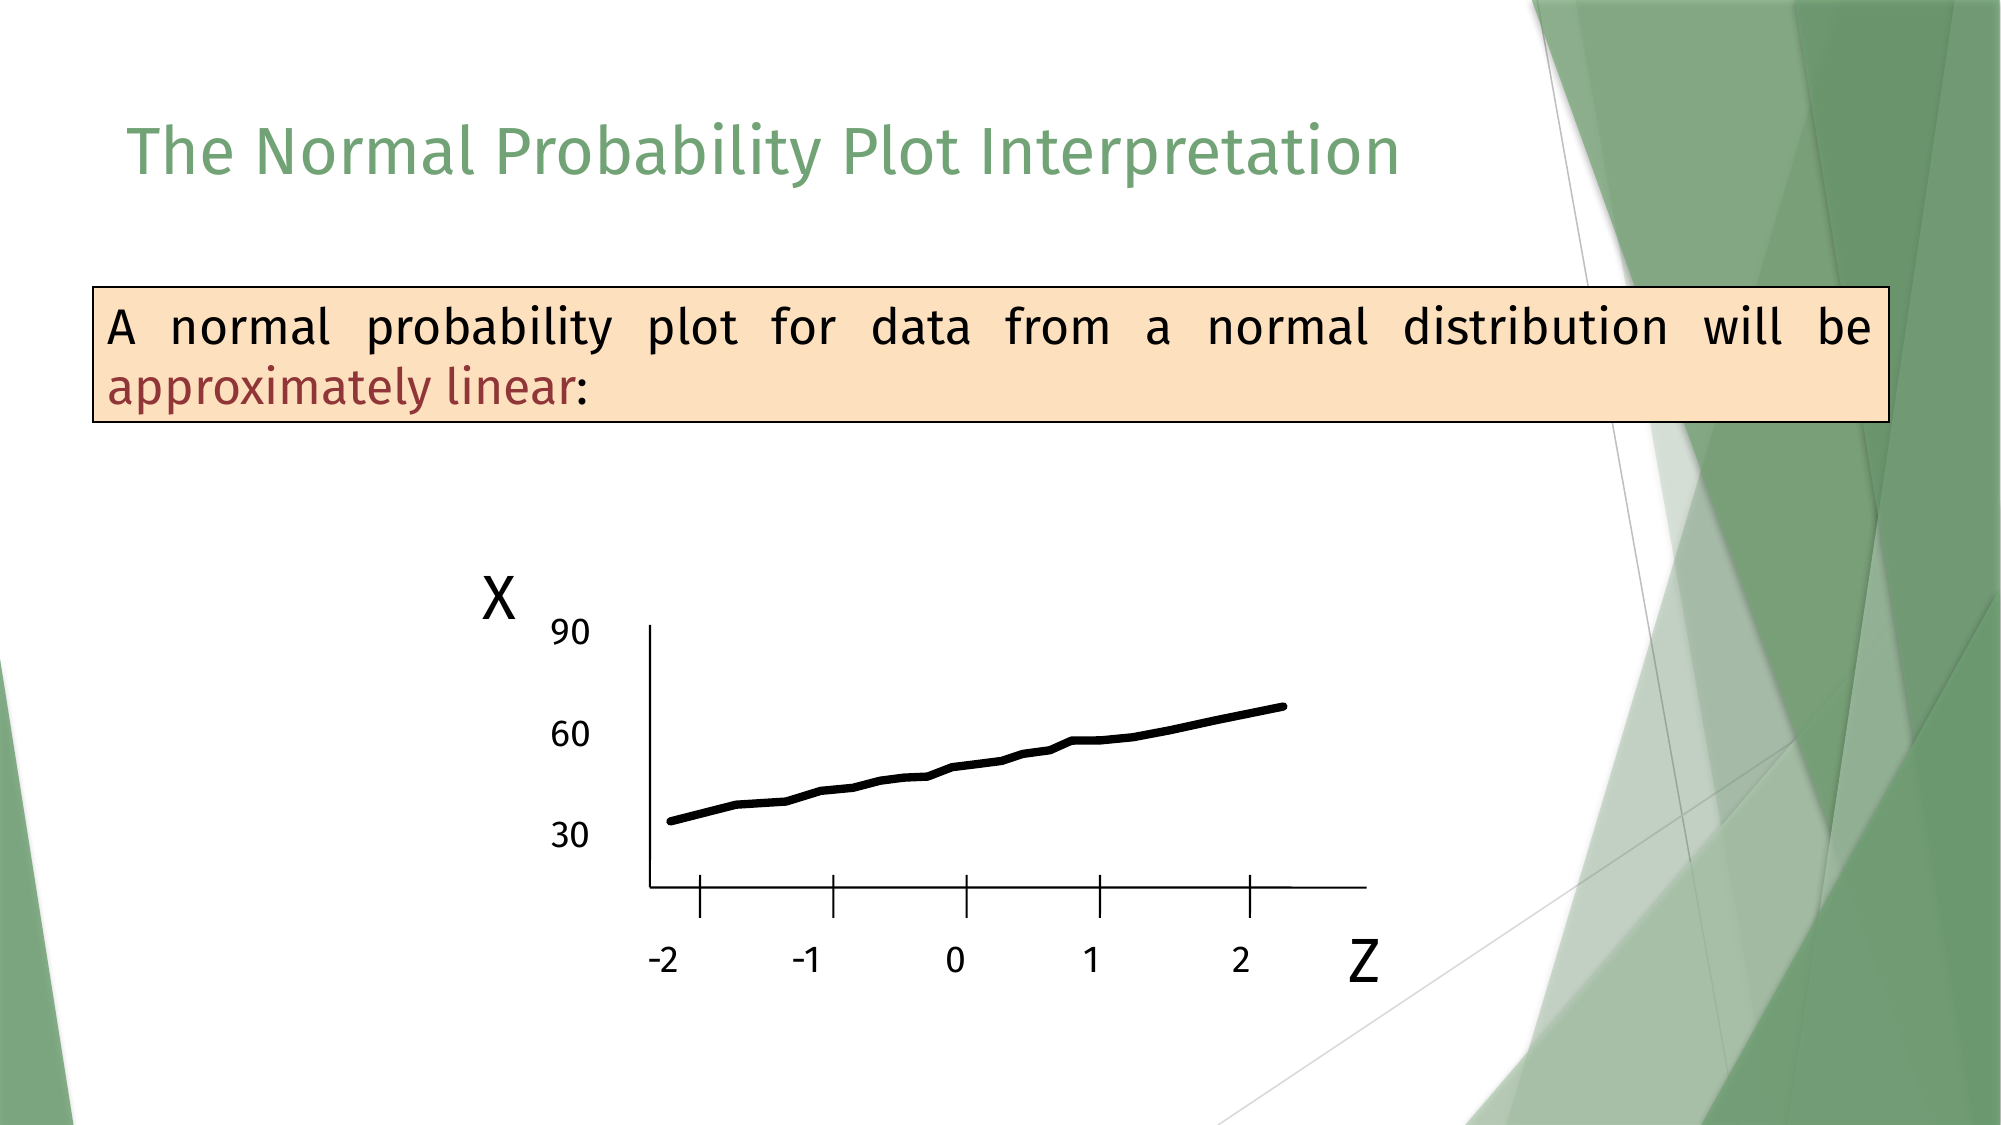

The Normal Probability Plot Interpretation
A normal probability plot for data from a normal distribution will be approximately linear:
X

90

60

30

Z
-2
-1
0
1
2